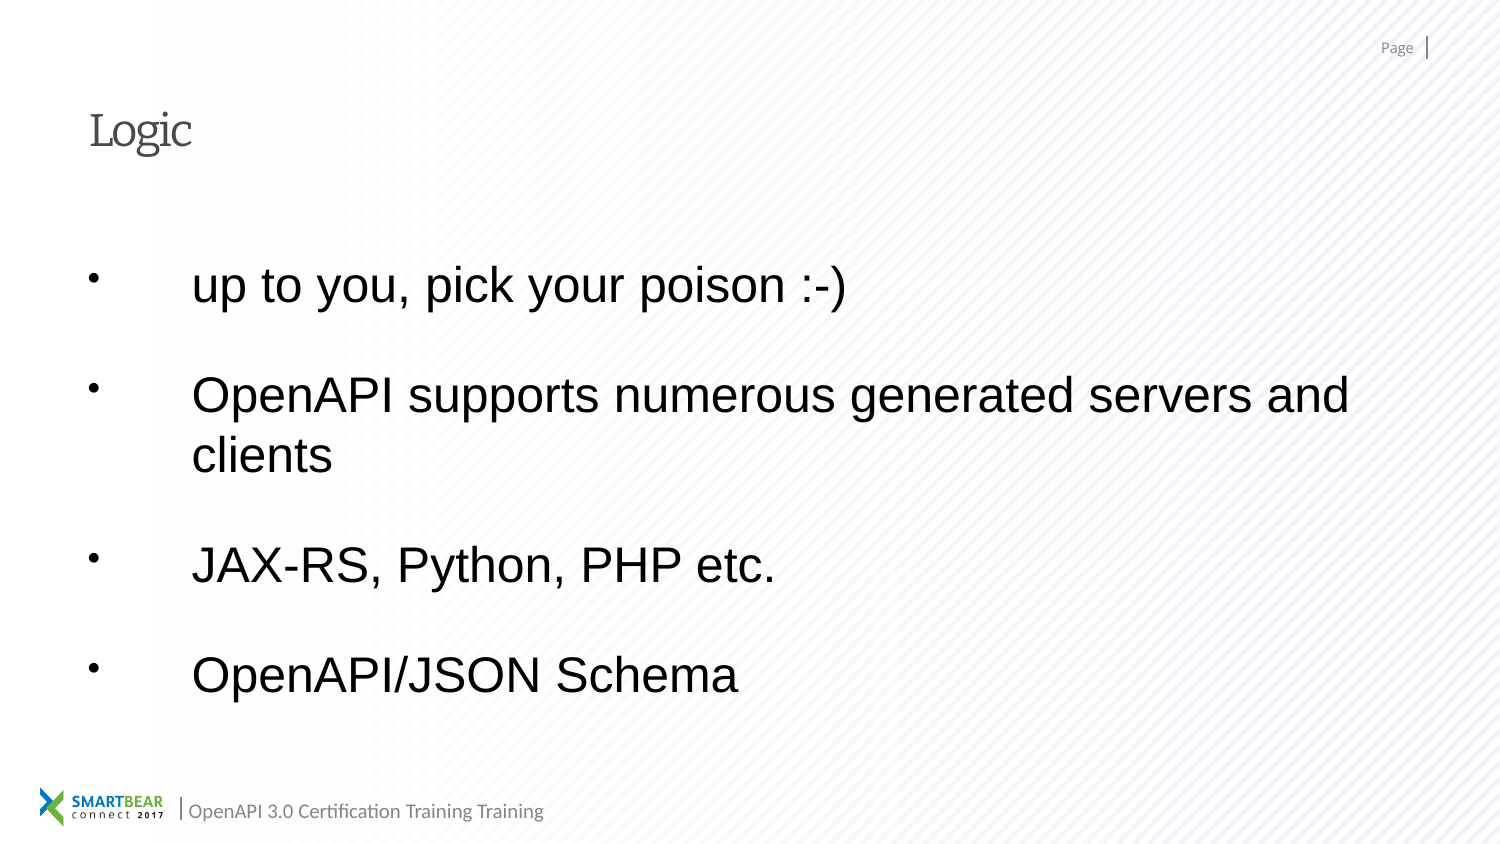

# Logic

up to you, pick your poison :-)
OpenAPI supports numerous generated servers and clients
JAX-RS, Python, PHP etc.
OpenAPI/JSON Schema
OpenAPI 3.0 Certification Training Training